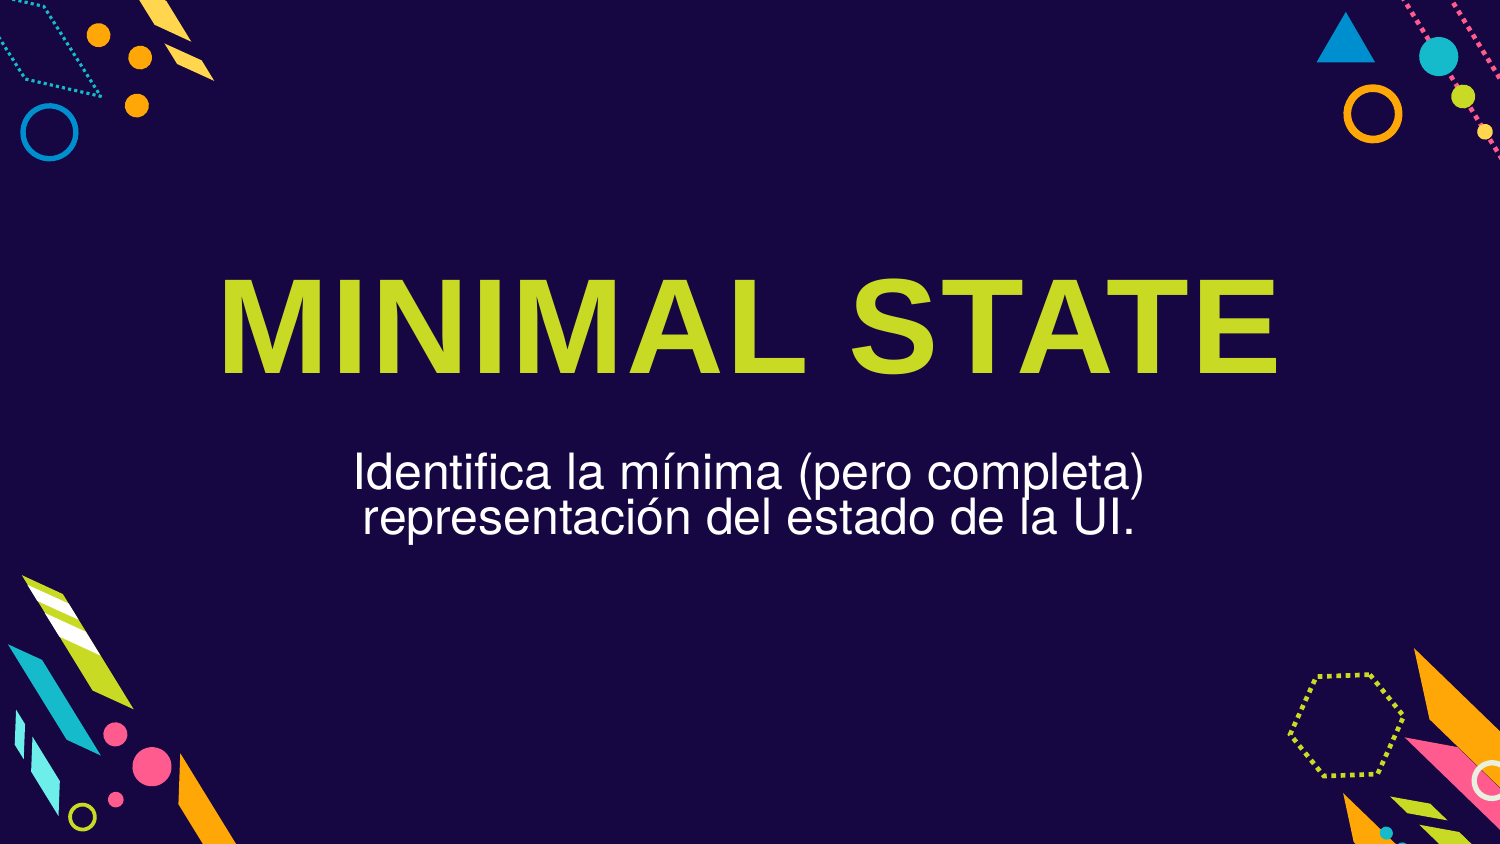

MINIMAL STATE
Identifica la mínima (pero completa) representación del estado de la UI.